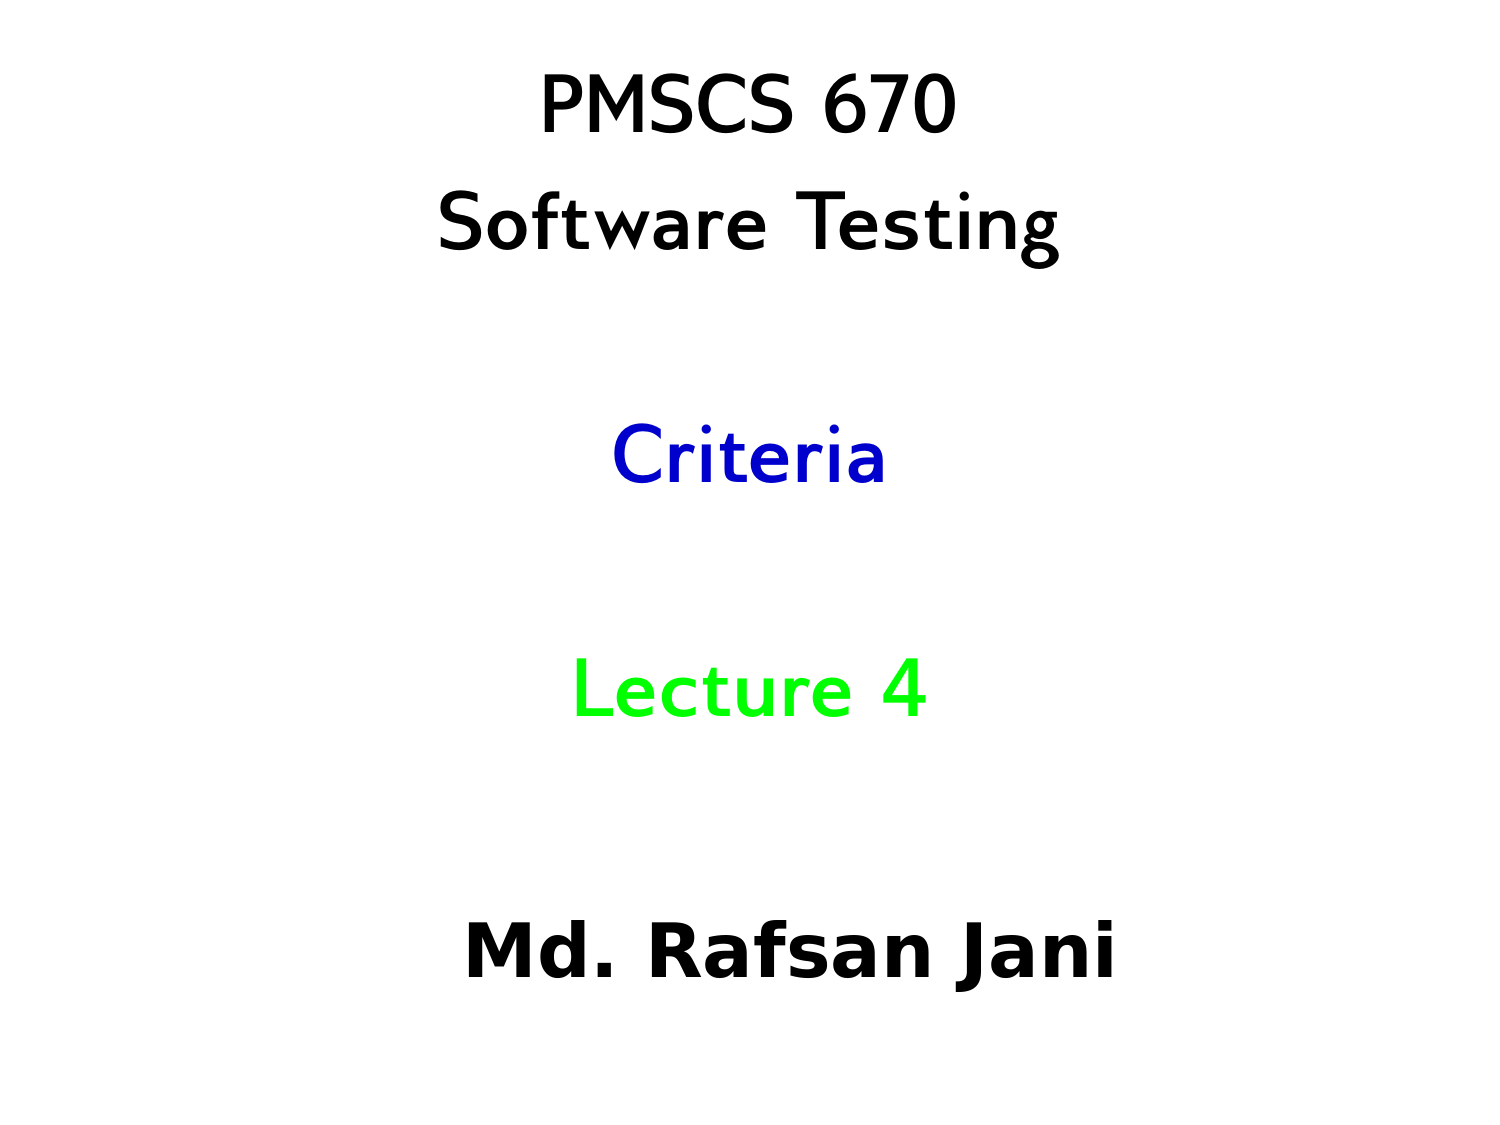

PMSCS 670
Software Testing

Criteria

Lecture 4

Md. Rafsan Jani